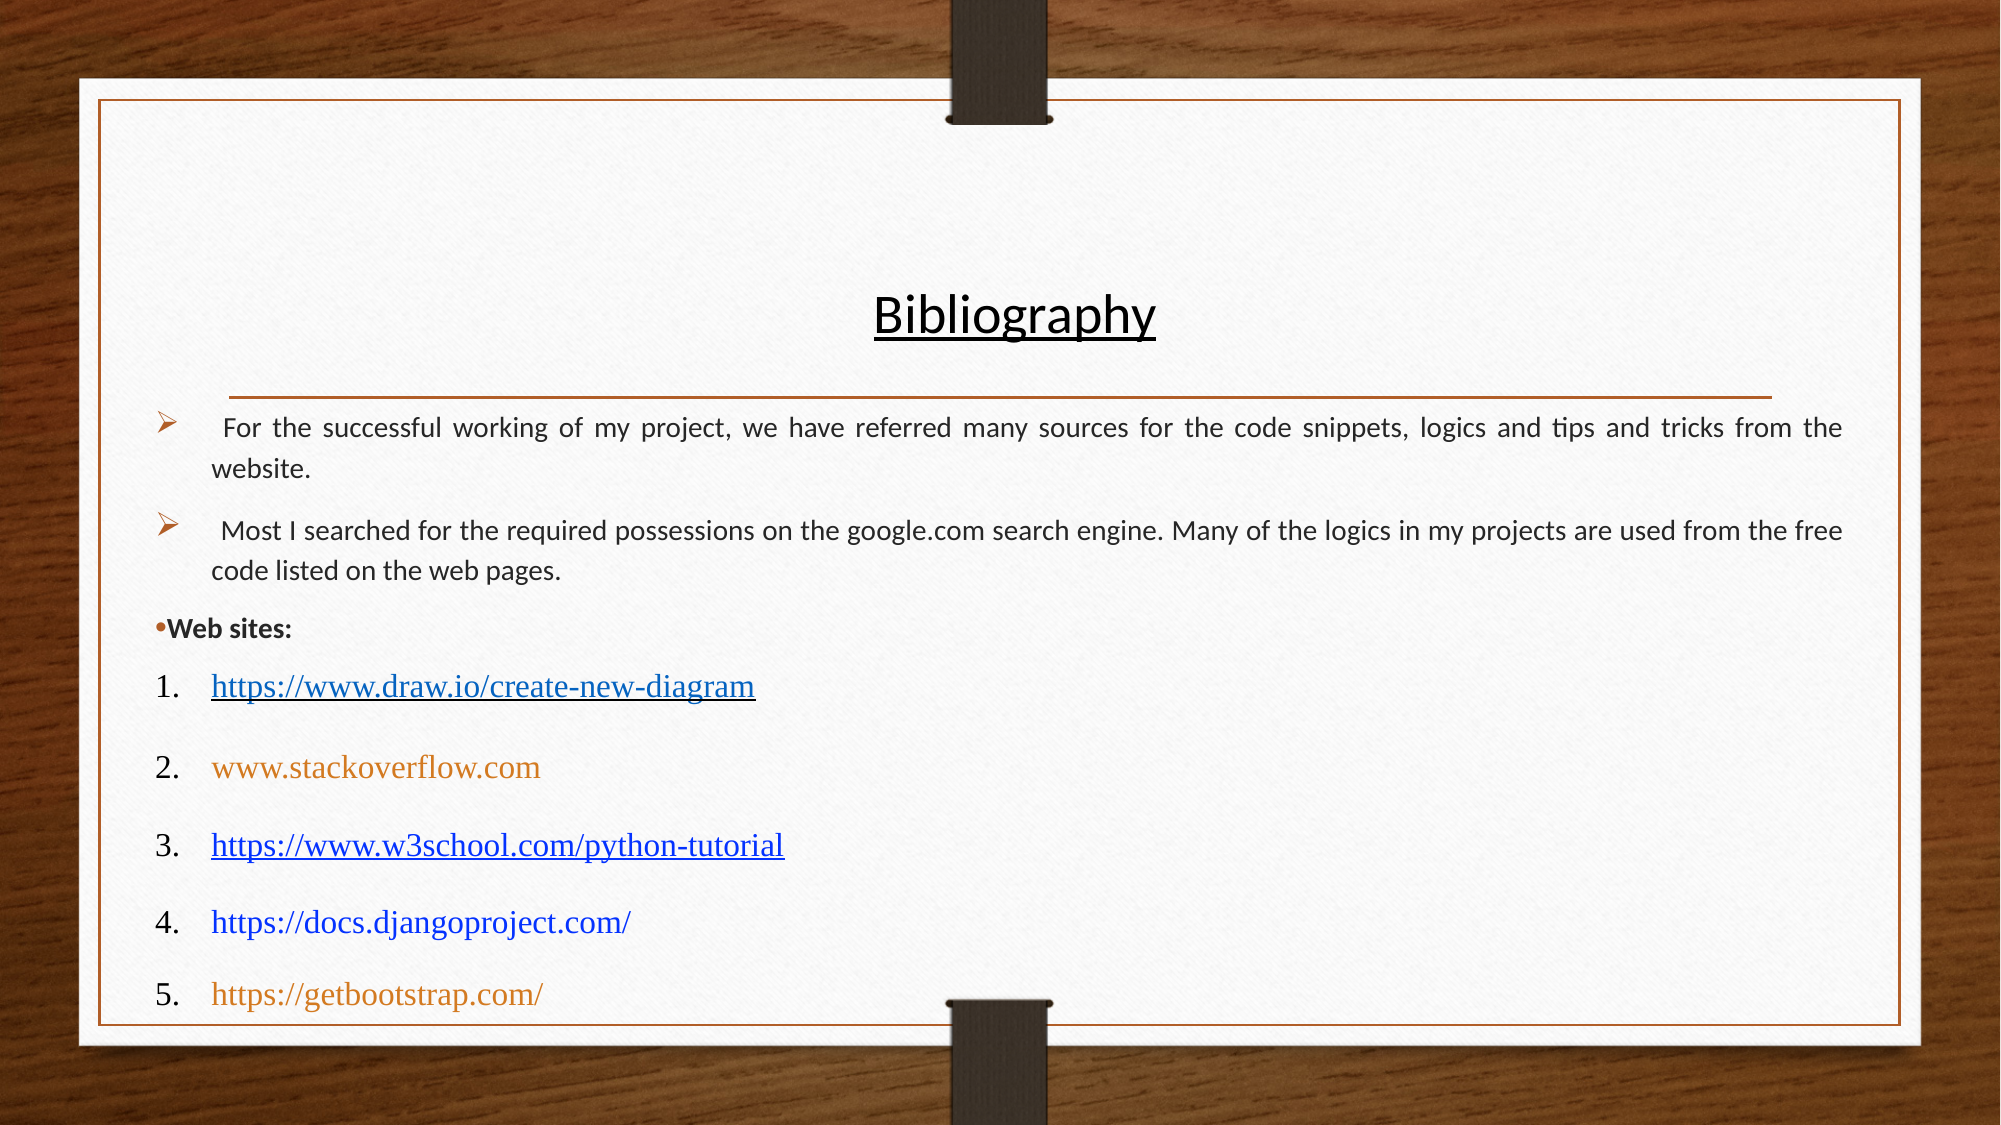

# Bibliography
 For the successful working of my project, we have referred many sources for the code snippets, logics and tips and tricks from the website.
 Most I searched for the required possessions on the google.com search engine. Many of the logics in my projects are used from the free code listed on the web pages.
Web sites:
https://www.draw.io/create-new-diagram
www.stackoverflow.com
https://www.w3school.com/python-tutorial
https://docs.djangoproject.com/
https://getbootstrap.com/